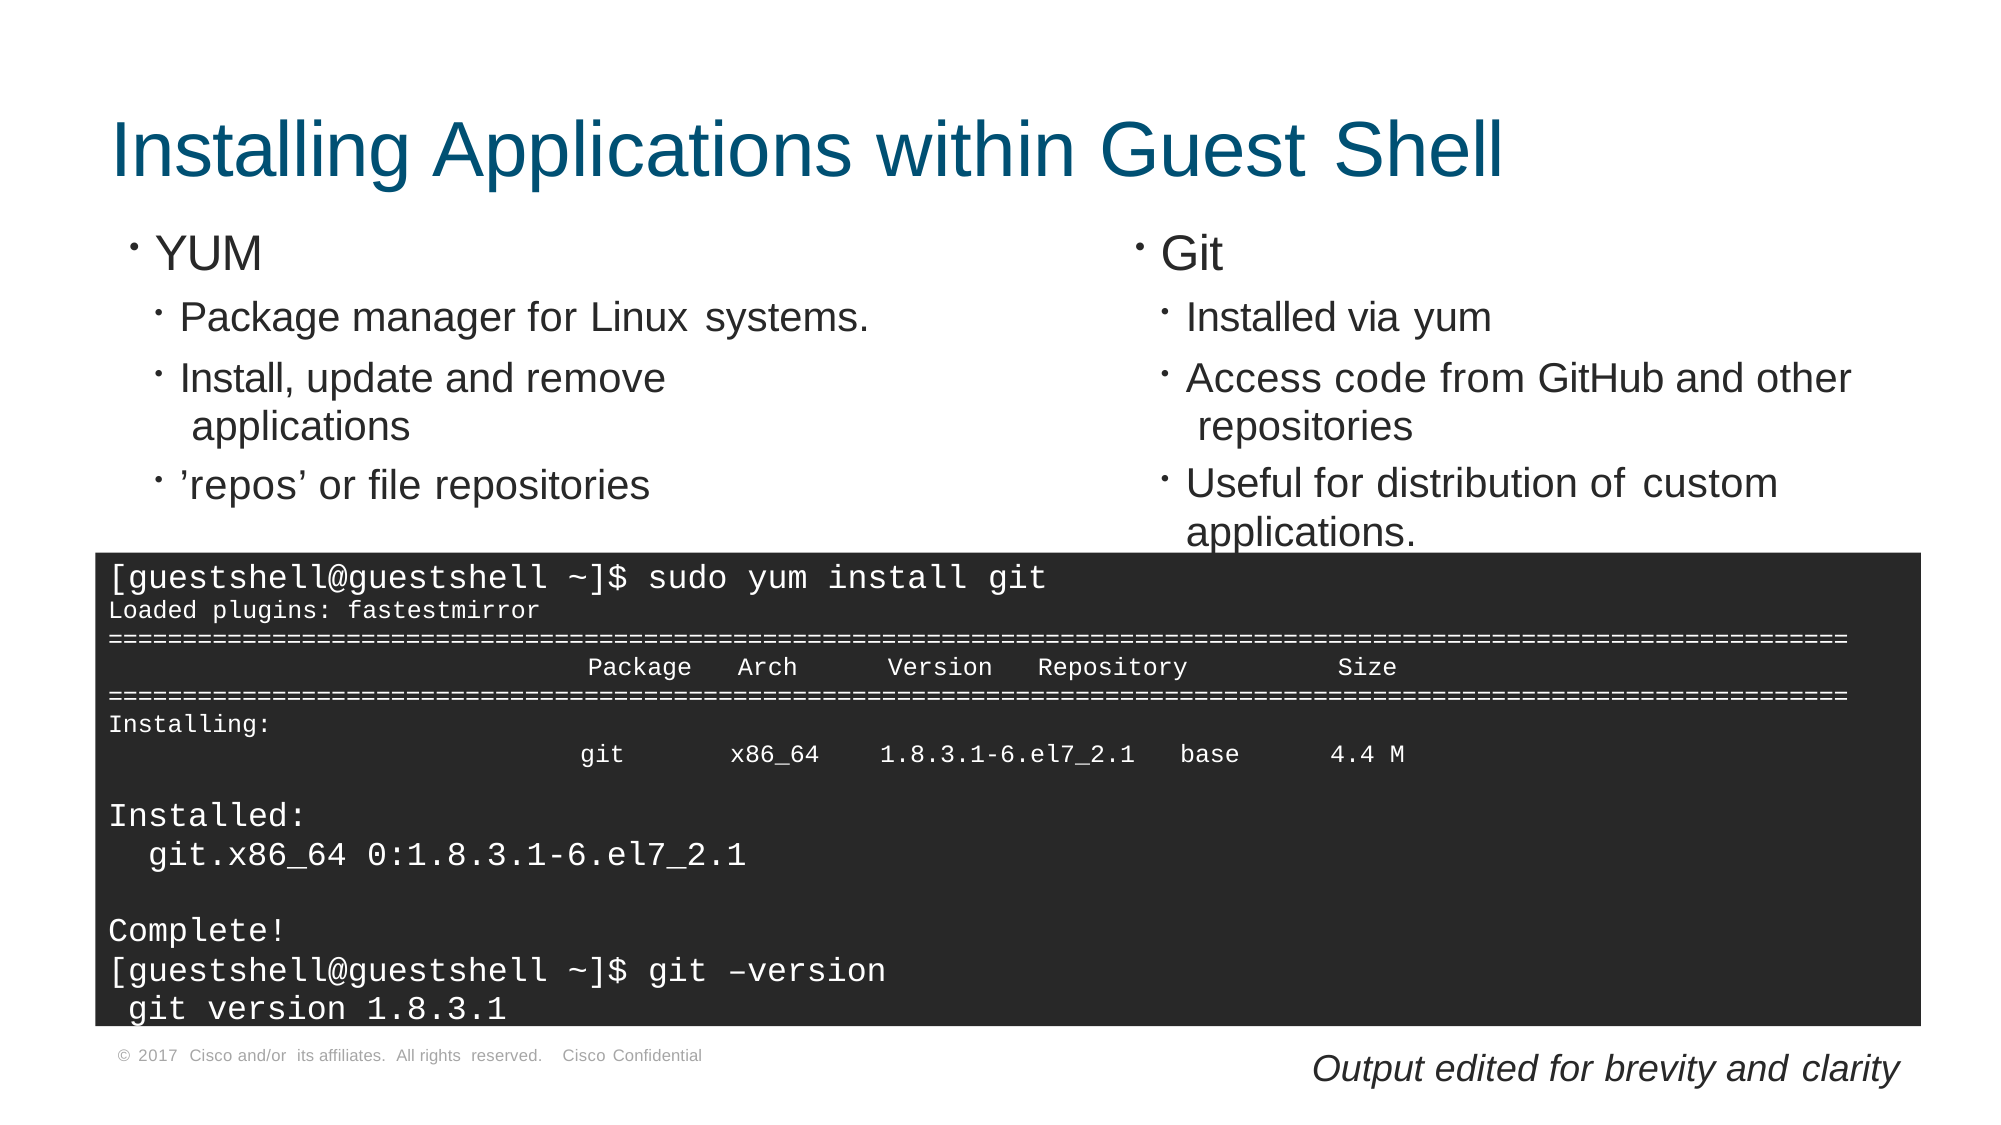

# Installing Applications within Guest Shell
YUM
Package manager for Linux systems.
Install, update and remove  applications
’repos’ or file repositories
Git
Installed via yum
Access code from GitHub and other  repositories
Useful for distribution of custom
applications.
[guestshell@guestshell ~]$ sudo yum install git
Loaded plugins: fastestmirror
=====================================================================================================================
Package	Arch	Version	Repository	Size
=====================================================================================================================
Installing:
git	x86_64	1.8.3.1-6.el7_2.1	base	4.4 M

Installed:
git.x86_64 0:1.8.3.1-6.el7_2.1

Complete!
[guestshell@guestshell ~]$ git –version  git version 1.8.3.1
Output edited for brevity and clarity
© 2017  Cisco and/or  its affiliates.  All rights  reserved.    Cisco Confidential